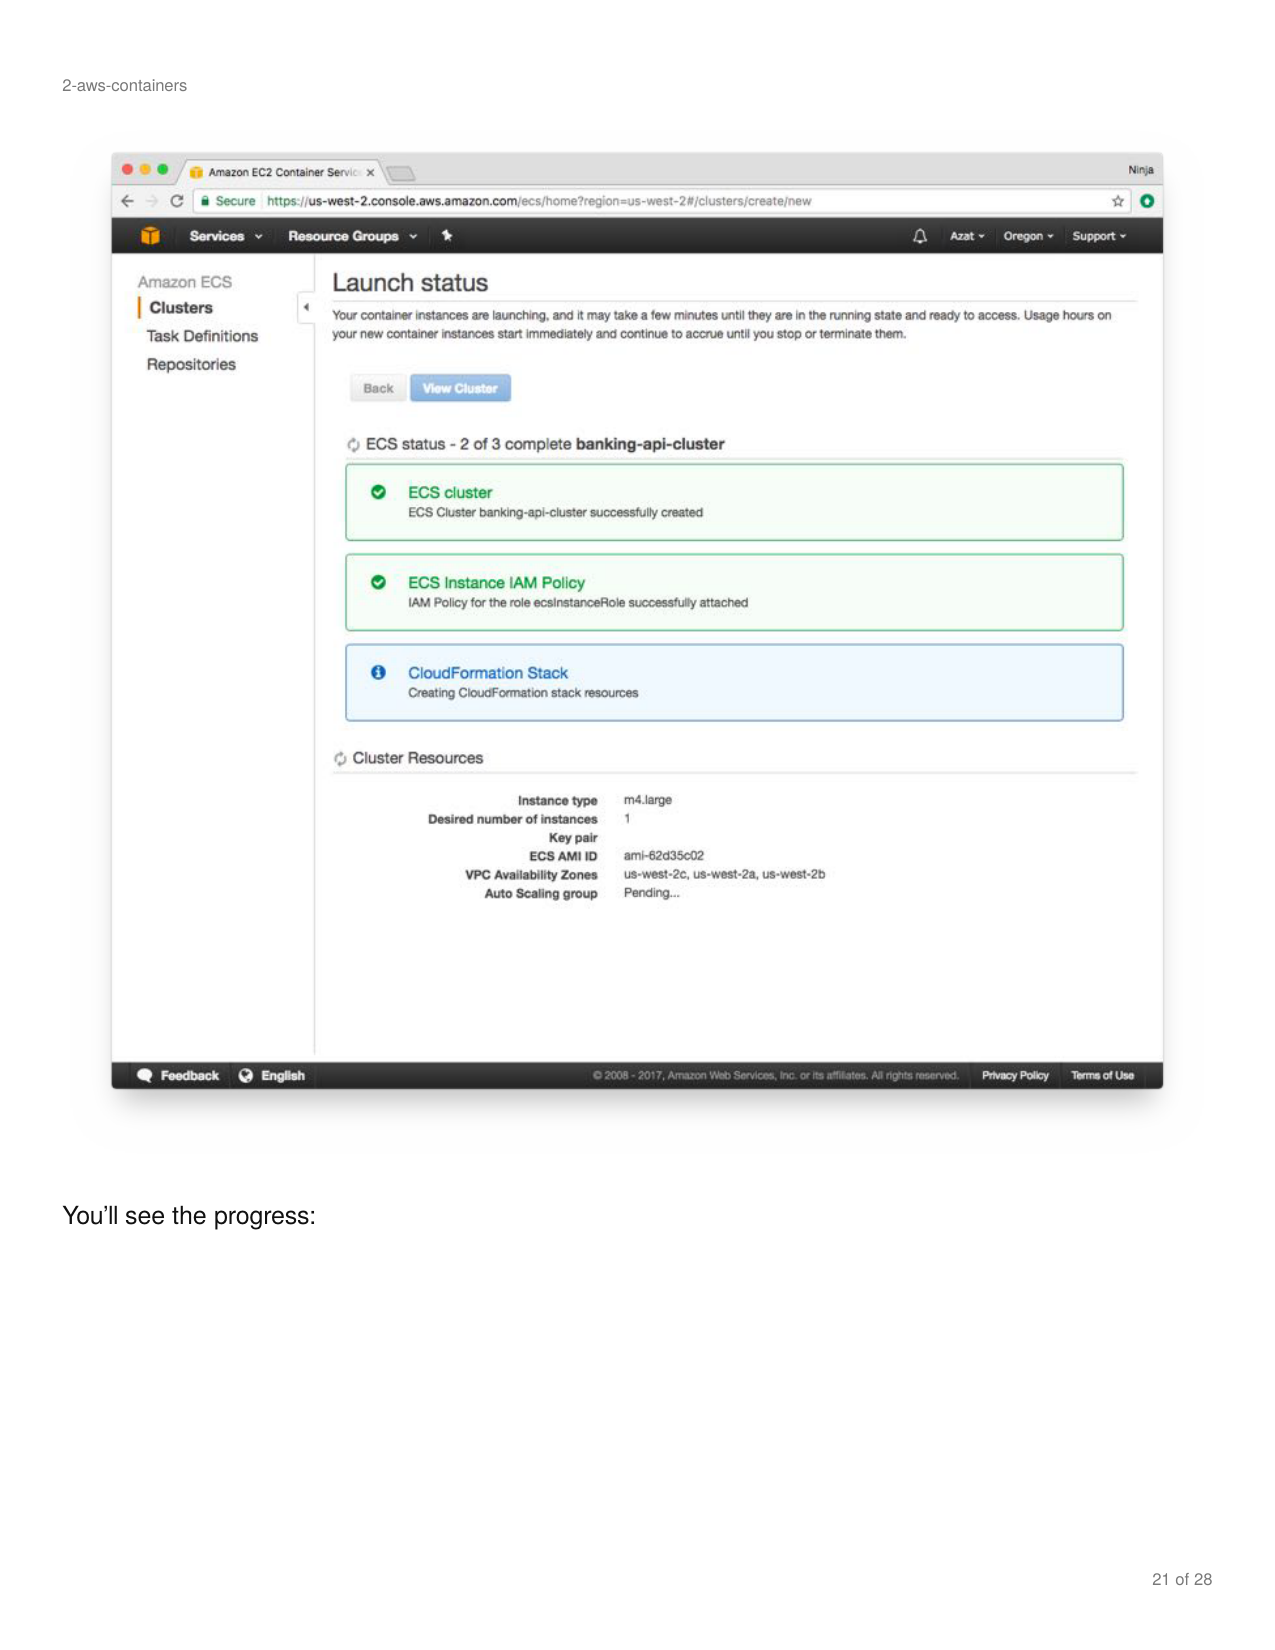

2-aws-containers

You’ll see the progress:
21 of 28